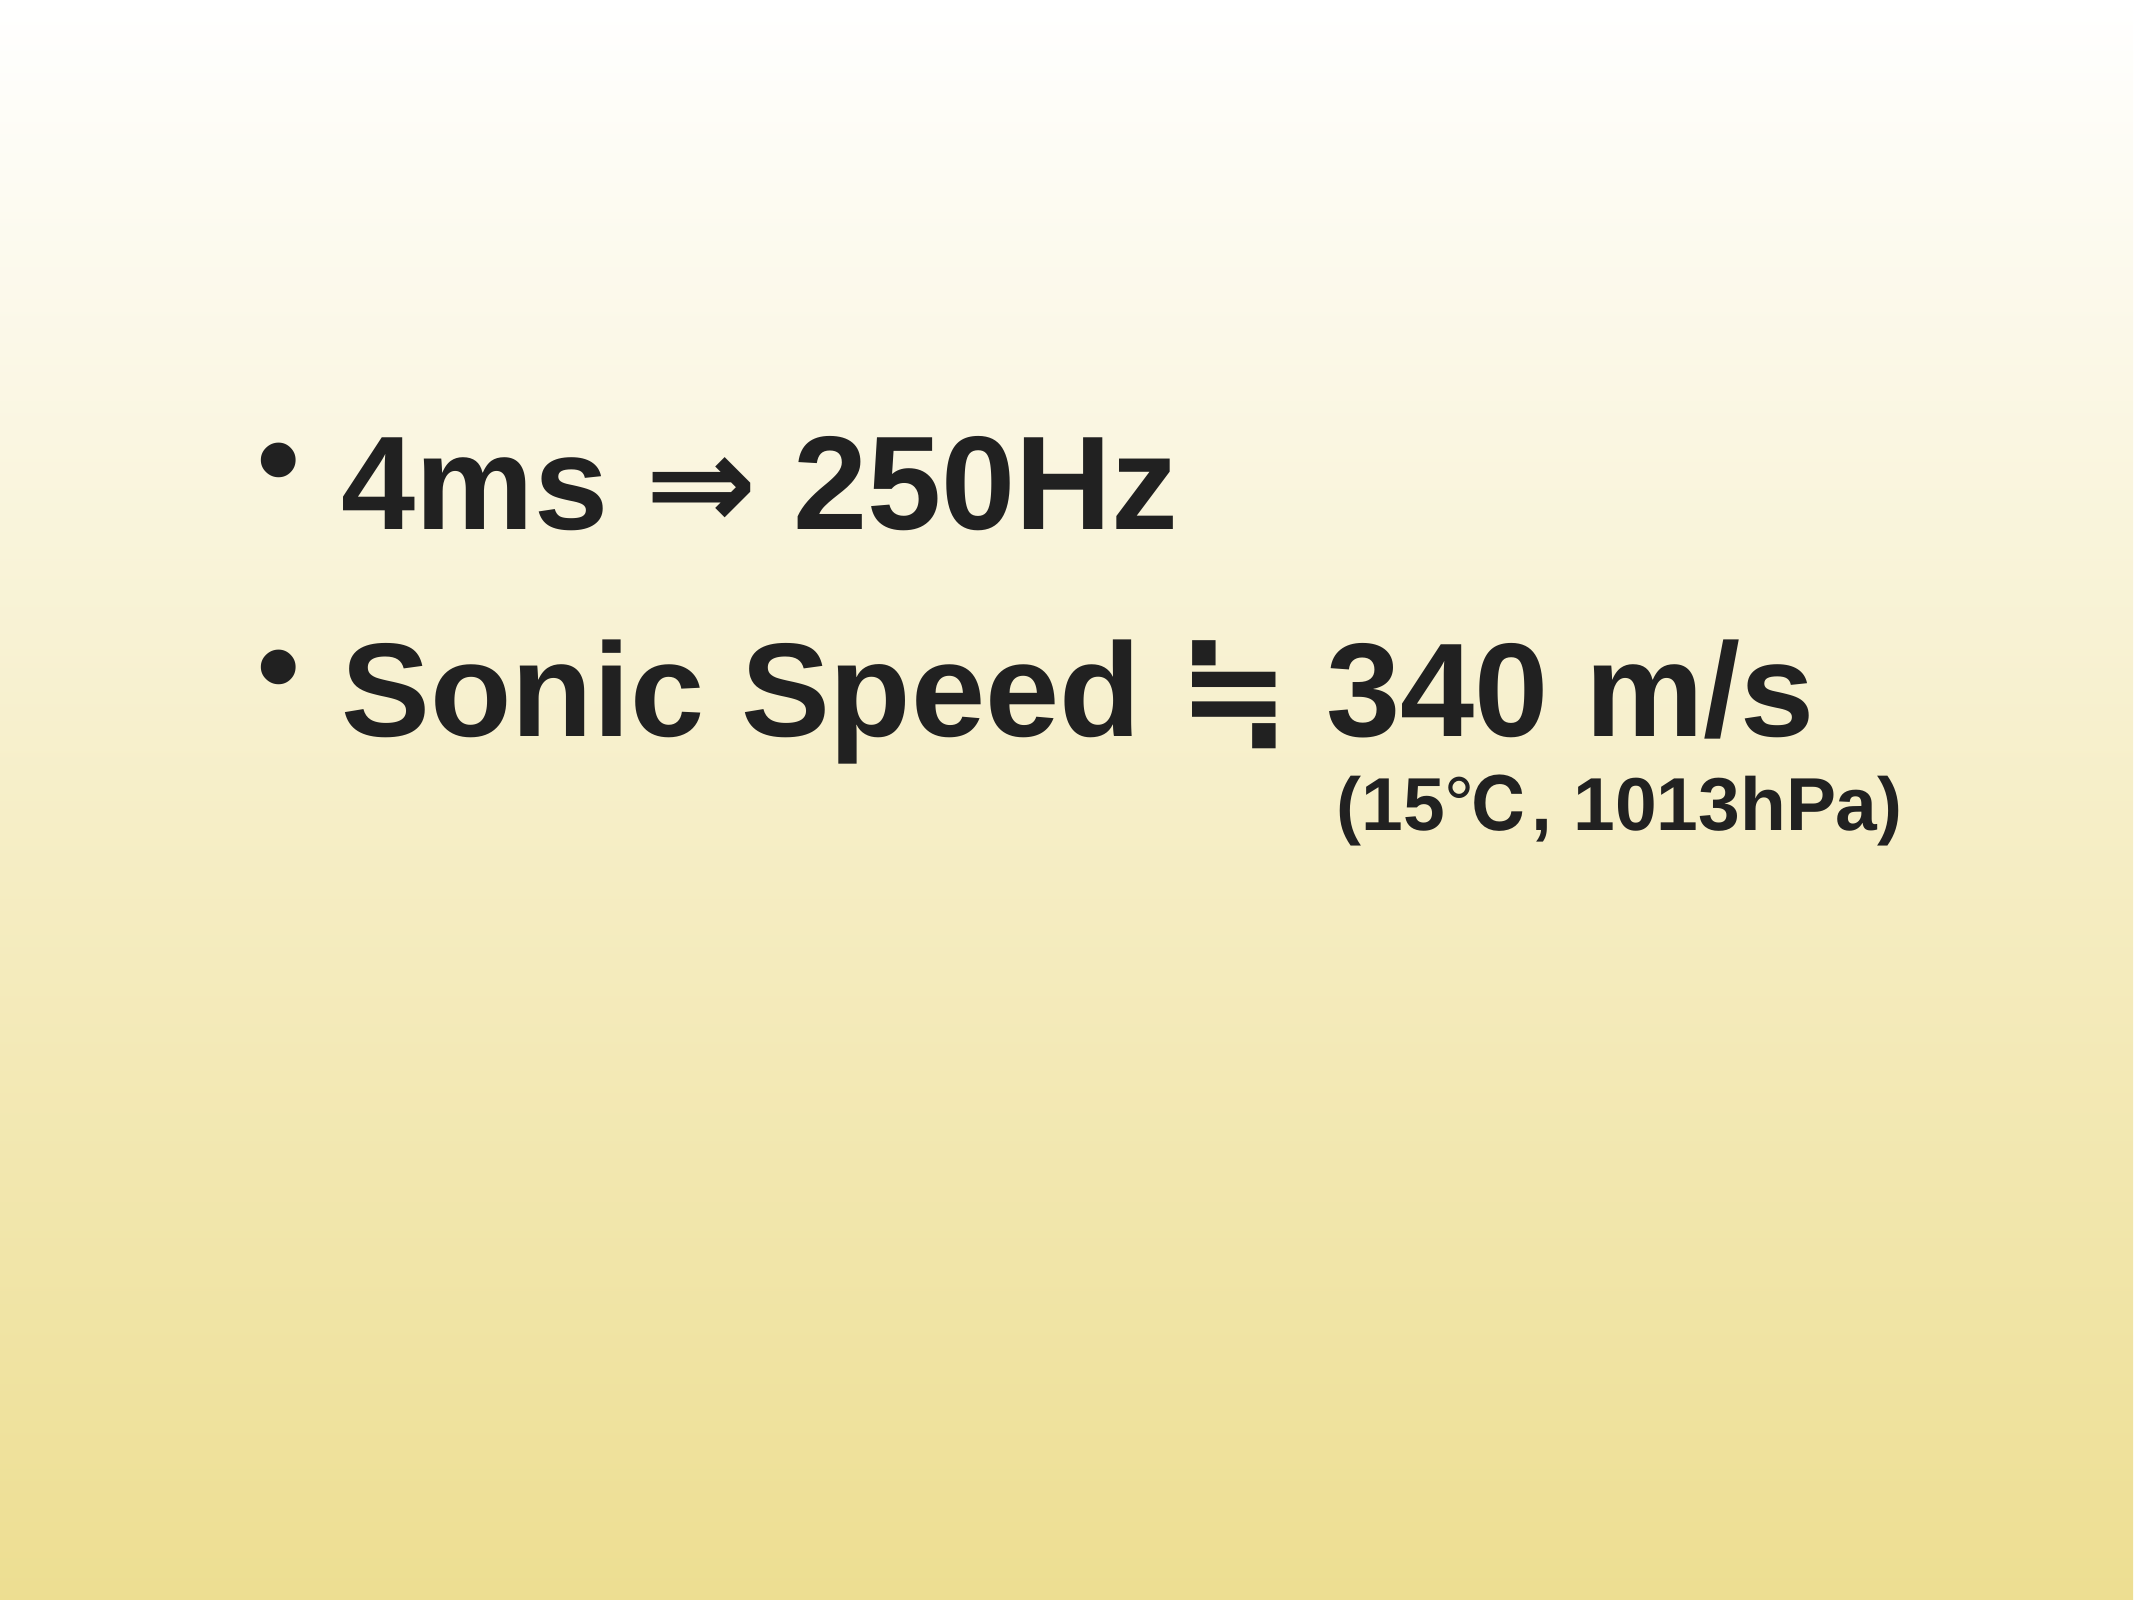

4ms ⇒ 250Hz
 Sonic Speed ≒ 340 m/s
(15℃, 1013hPa)

52